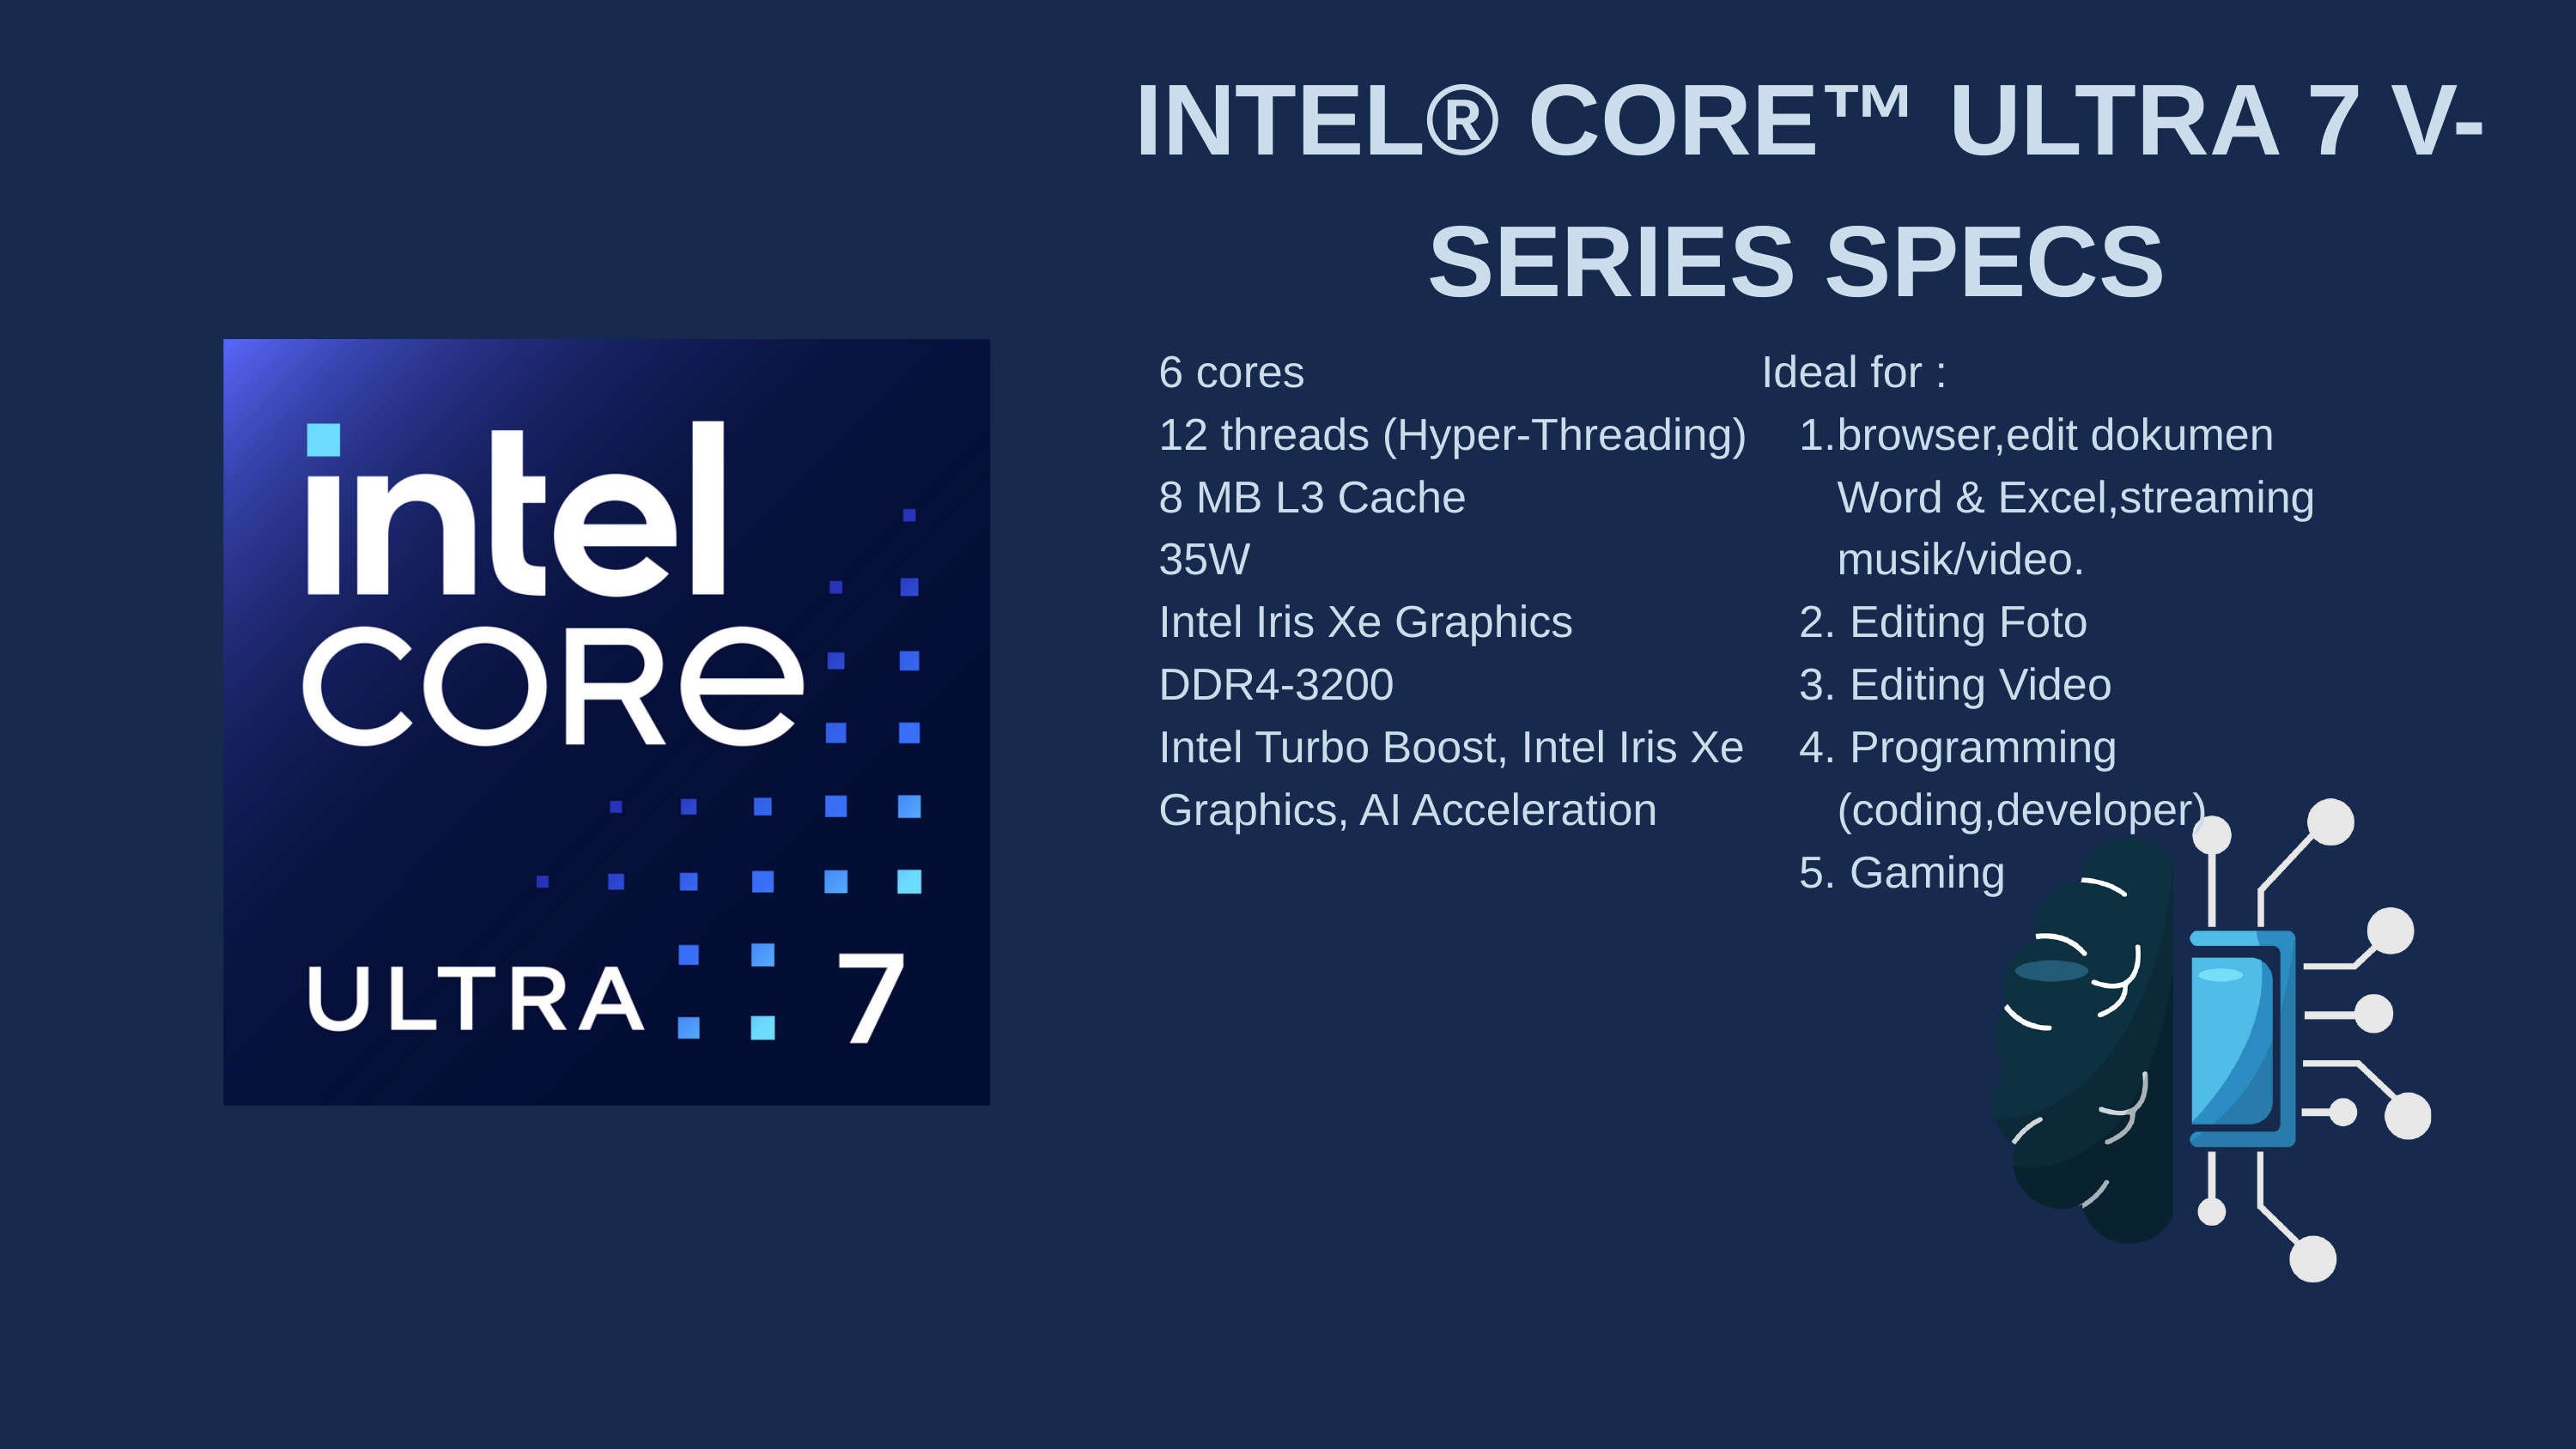

INTEL® CORE™ ULTRA 7 V-SERIES SPECS

6 cores
12 threads (Hyper-Threading)
8 MB L3 Cache
35W
Intel Iris Xe Graphics
DDR4-3200
Intel Turbo Boost, Intel Iris Xe Graphics, AI Acceleration

Ideal for :
browser,edit dokumen Word & Excel,streaming musik/video.
 Editing Foto
 Editing Video
 Programming (coding,developer)
 Gaming